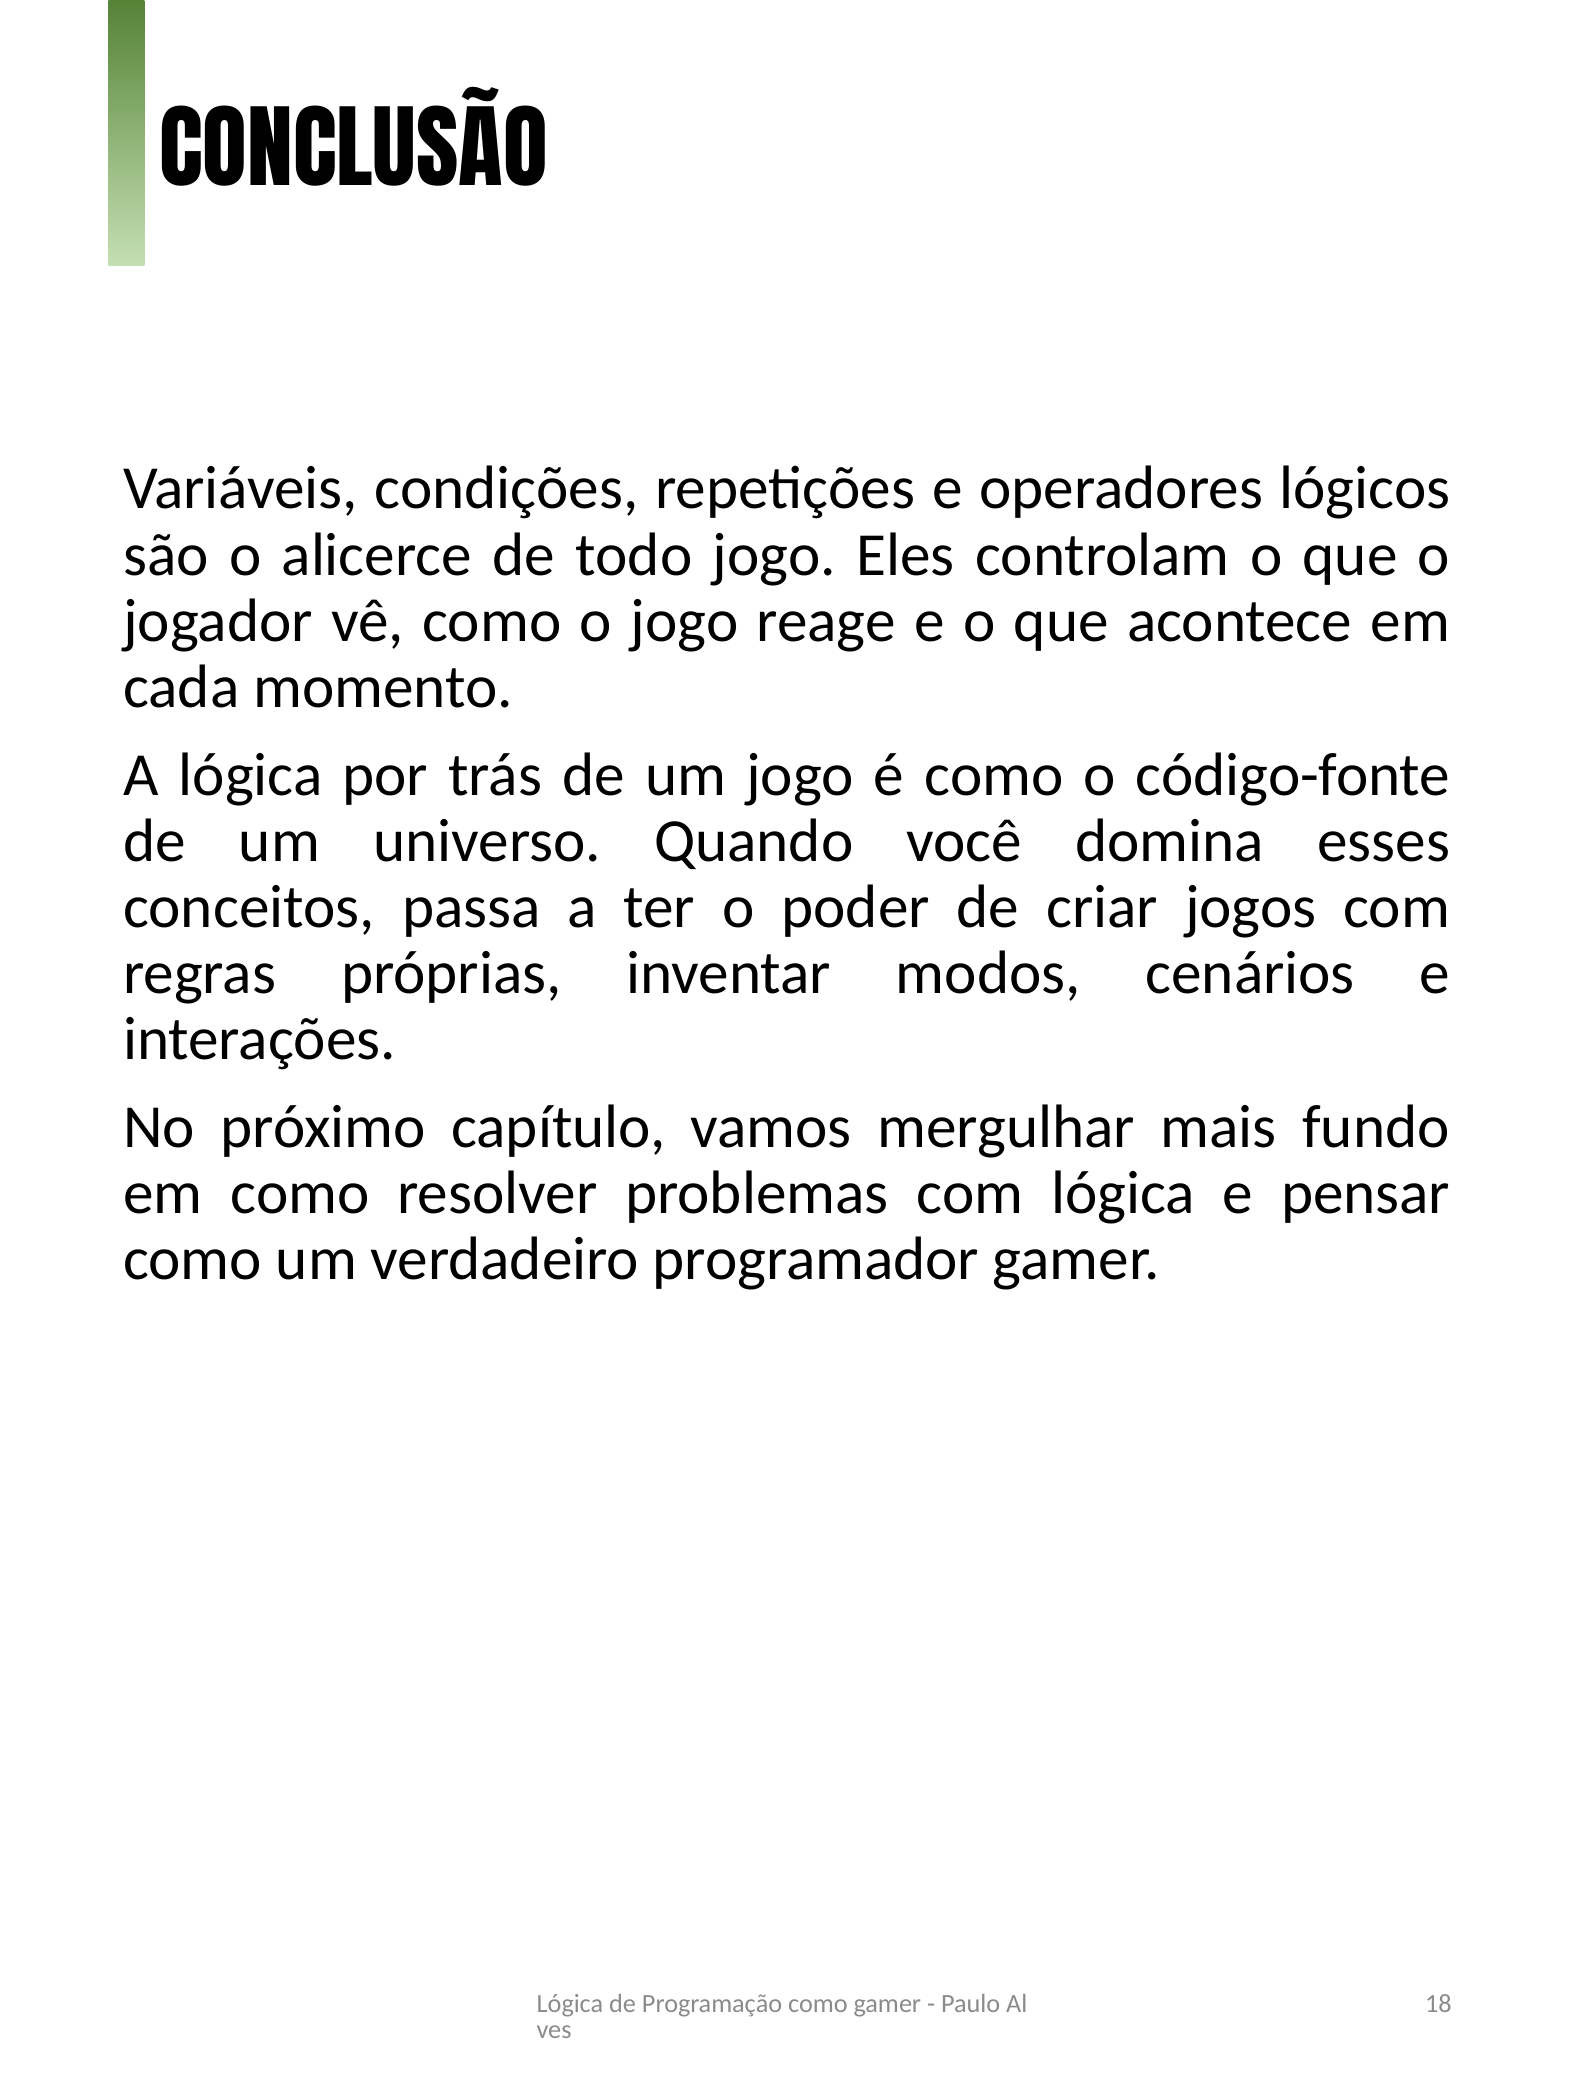

# CONCLUSÃO
Variáveis, condições, repetições e operadores lógicos são o alicerce de todo jogo. Eles controlam o que o jogador vê, como o jogo reage e o que acontece em cada momento.
A lógica por trás de um jogo é como o código-fonte de um universo. Quando você domina esses conceitos, passa a ter o poder de criar jogos com regras próprias, inventar modos, cenários e interações.
No próximo capítulo, vamos mergulhar mais fundo em como resolver problemas com lógica e pensar como um verdadeiro programador gamer.
Lógica de Programação como gamer - Paulo Alves
18